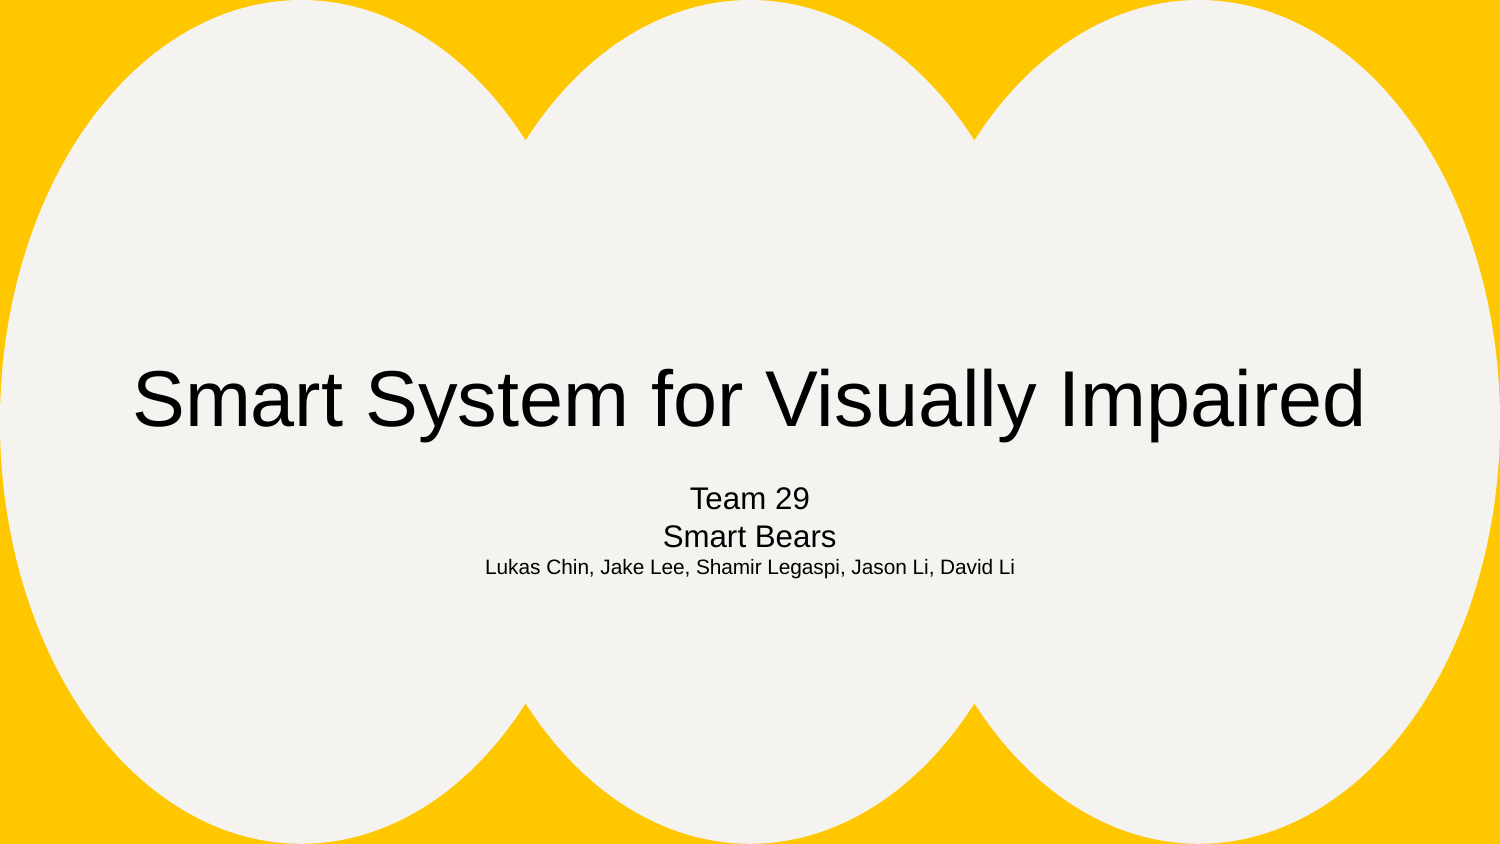

# Smart System for Visually Impaired
Team 29
Smart Bears
Lukas Chin, Jake Lee, Shamir Legaspi, Jason Li, David Li